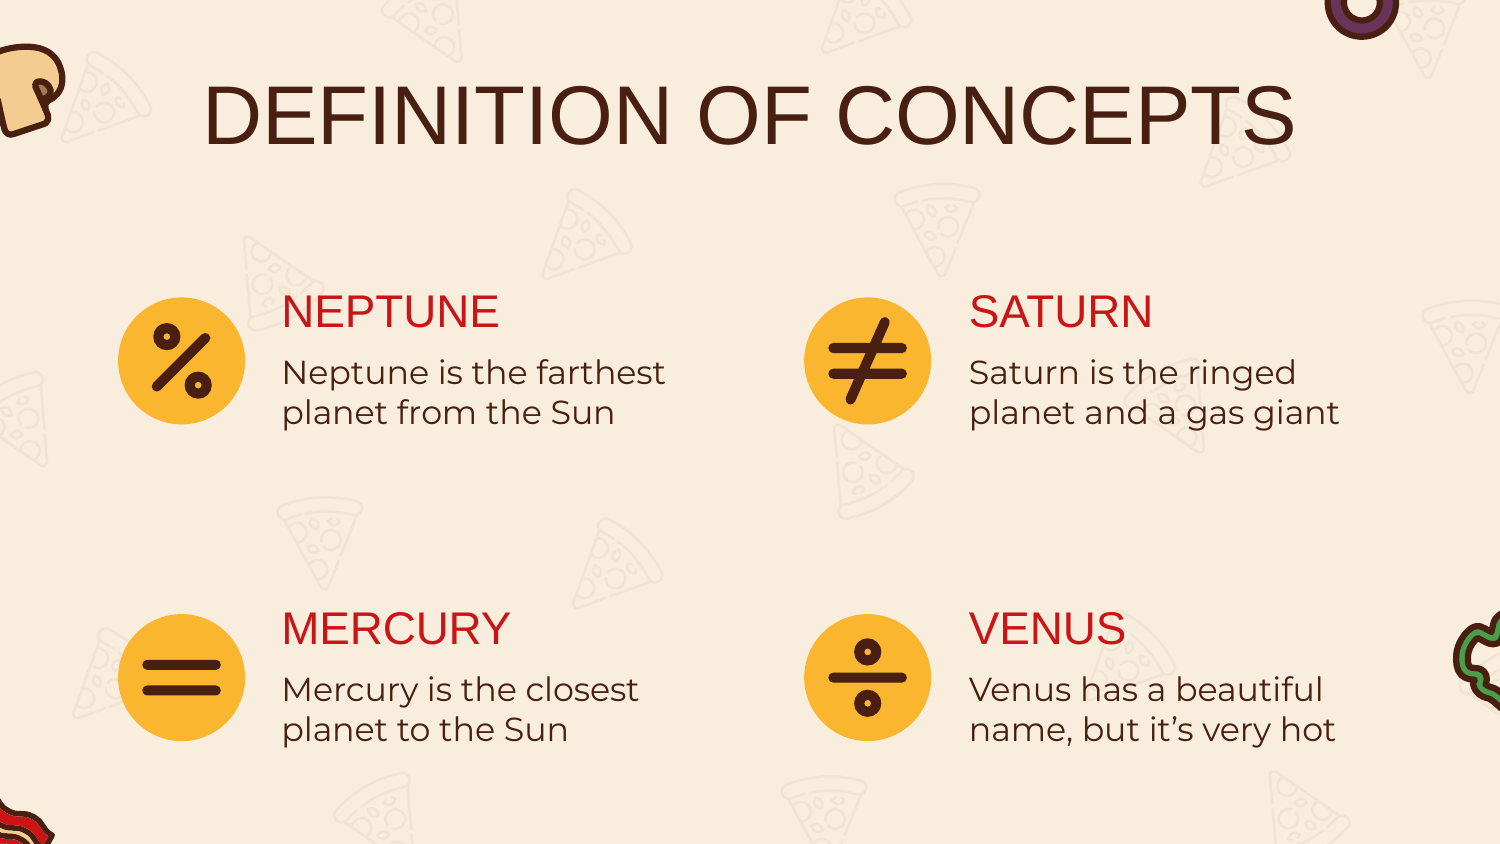

# DEFINITION OF CONCEPTS
NEPTUNE
SATURN

Neptune is the farthest planet from the Sun
Saturn is the ringed planet and a gas giant
VENUS
MERCURY

Mercury is the closest planet to the Sun
Venus has a beautiful name, but it’s very hot